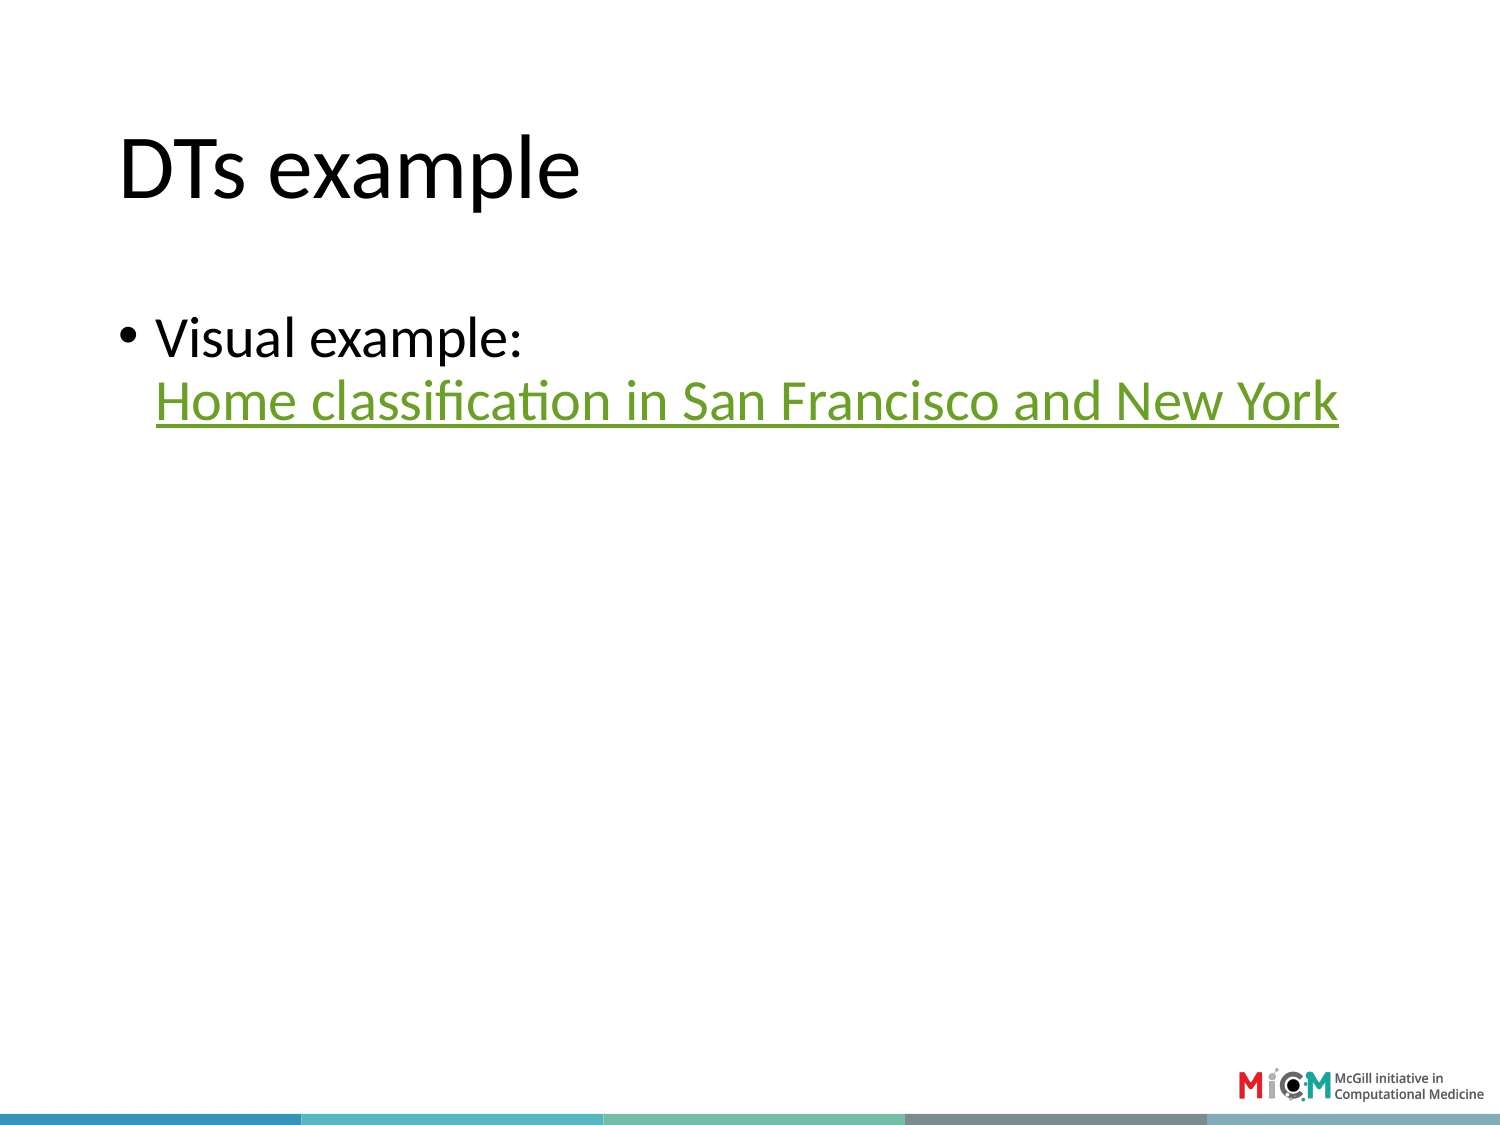

# DTs example
Visual example: Home classification in San Francisco and New York